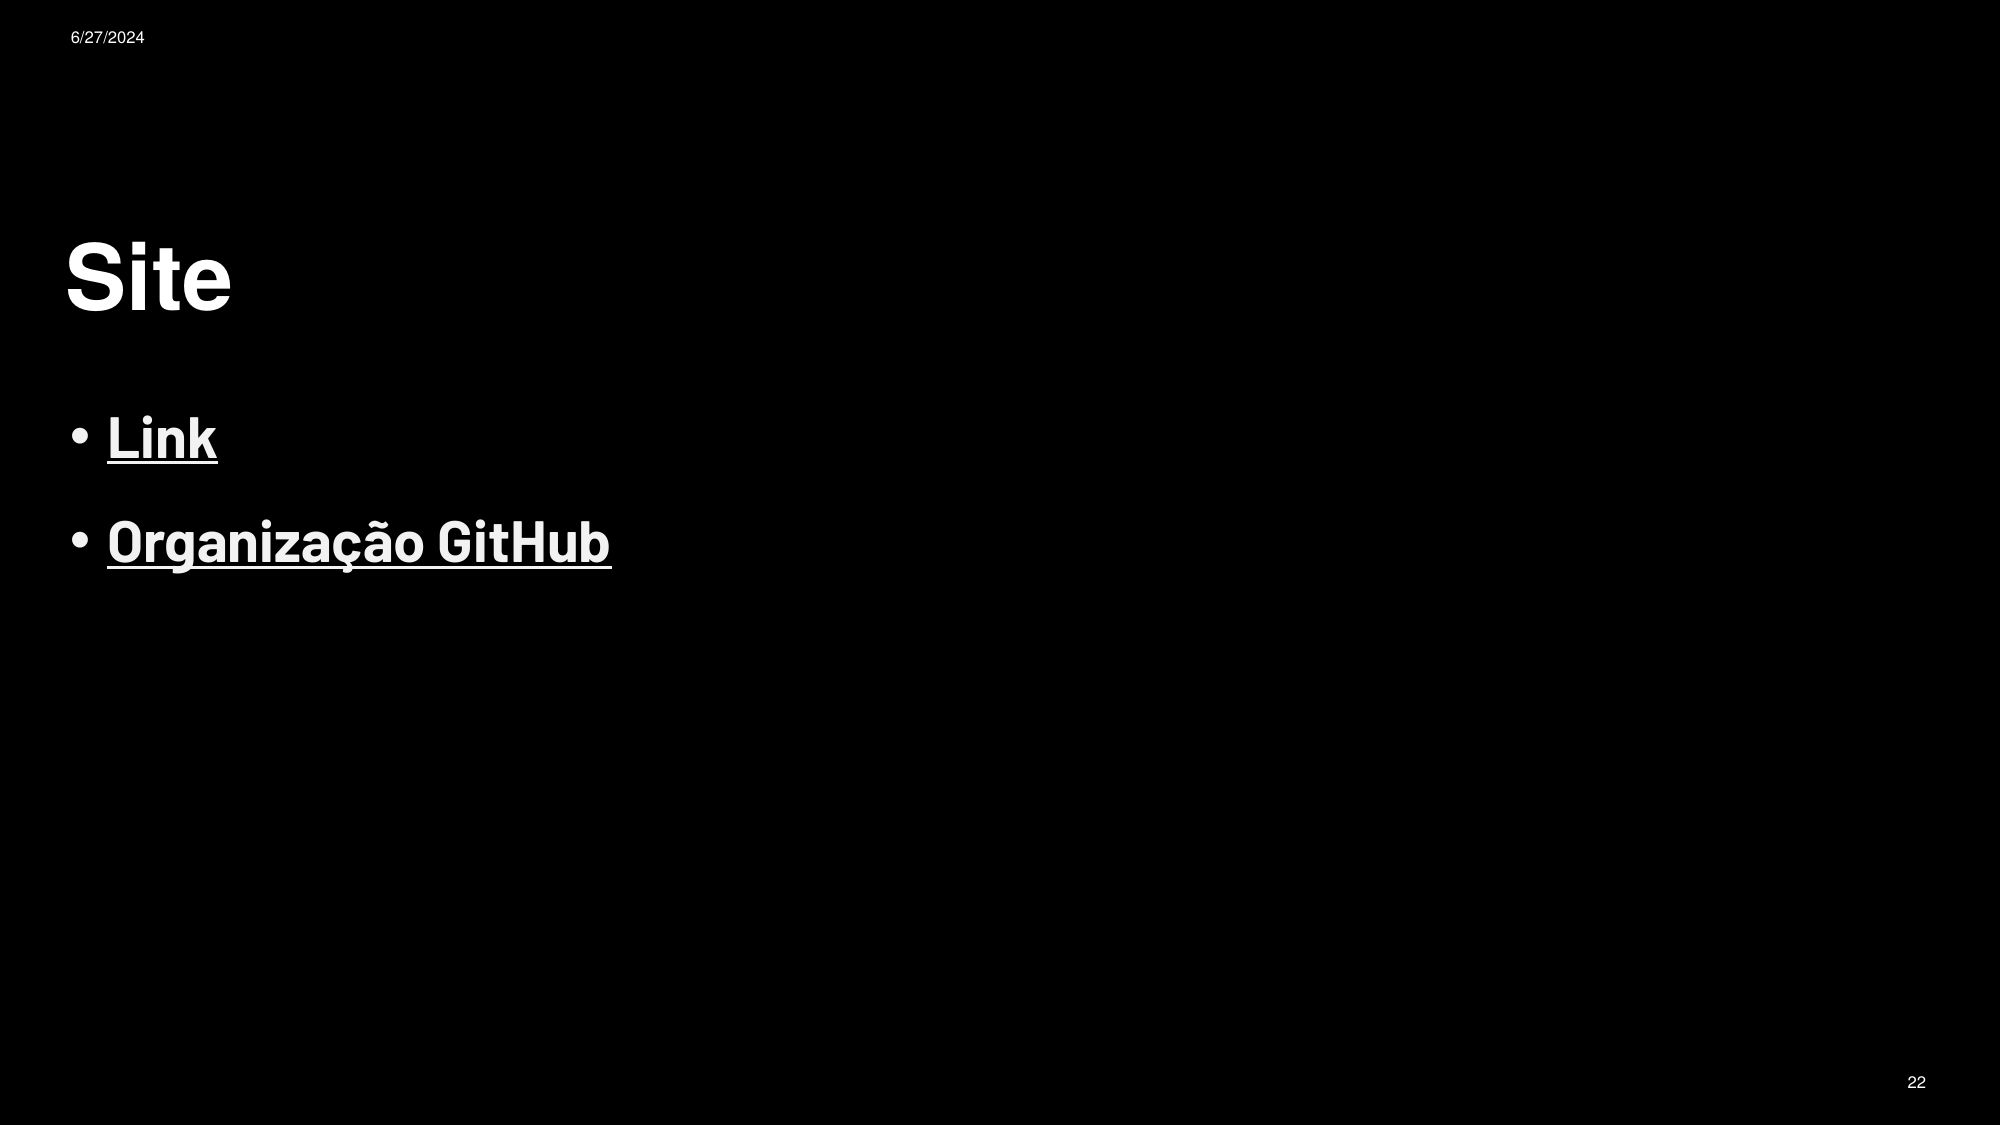

6/27/2024
# Site
Link
Organização GitHub

22